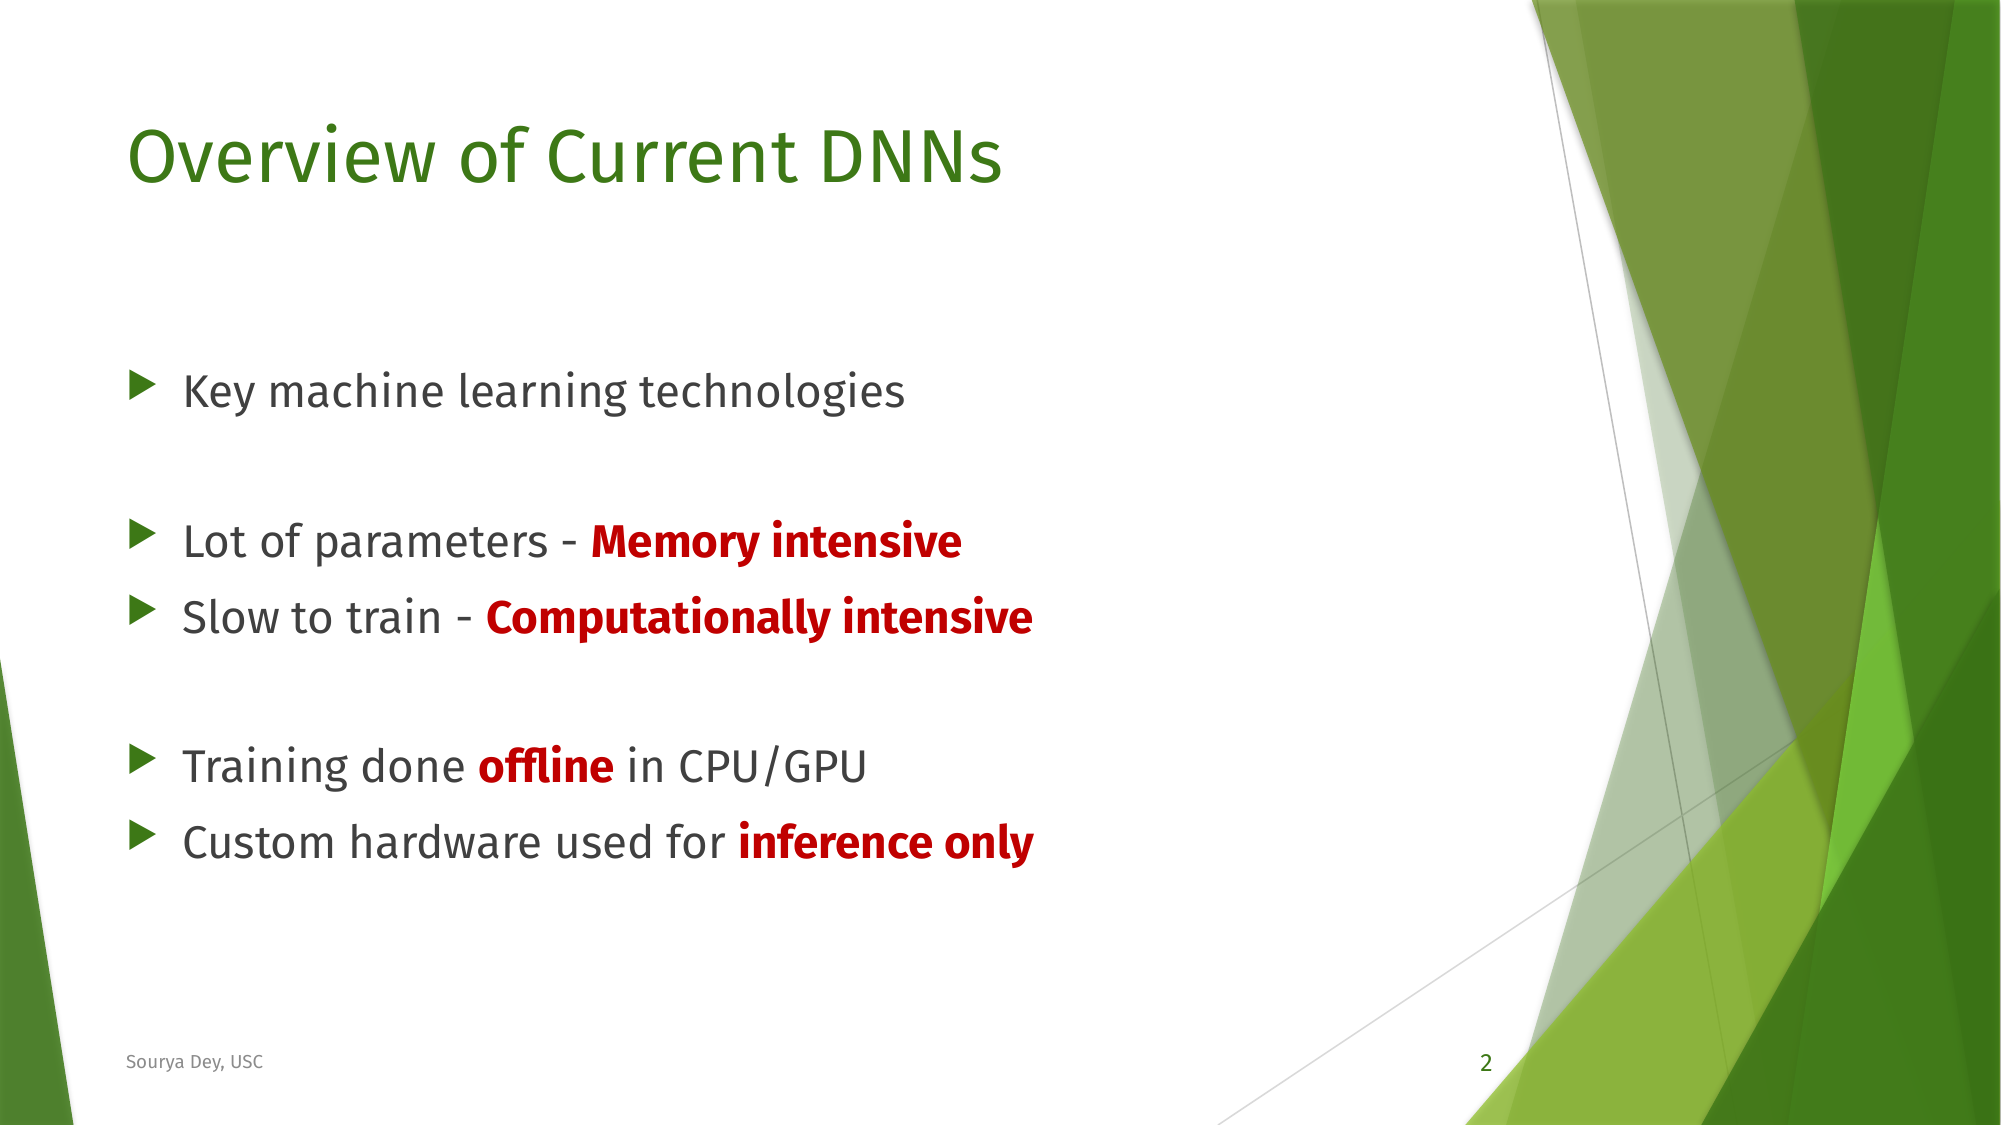

# Overview of Current DNNs
Key machine learning technologies
Lot of parameters - Memory intensive
Slow to train - Computationally intensive
Training done offline in CPU/GPU
Custom hardware used for inference only
Sourya Dey, USC
2